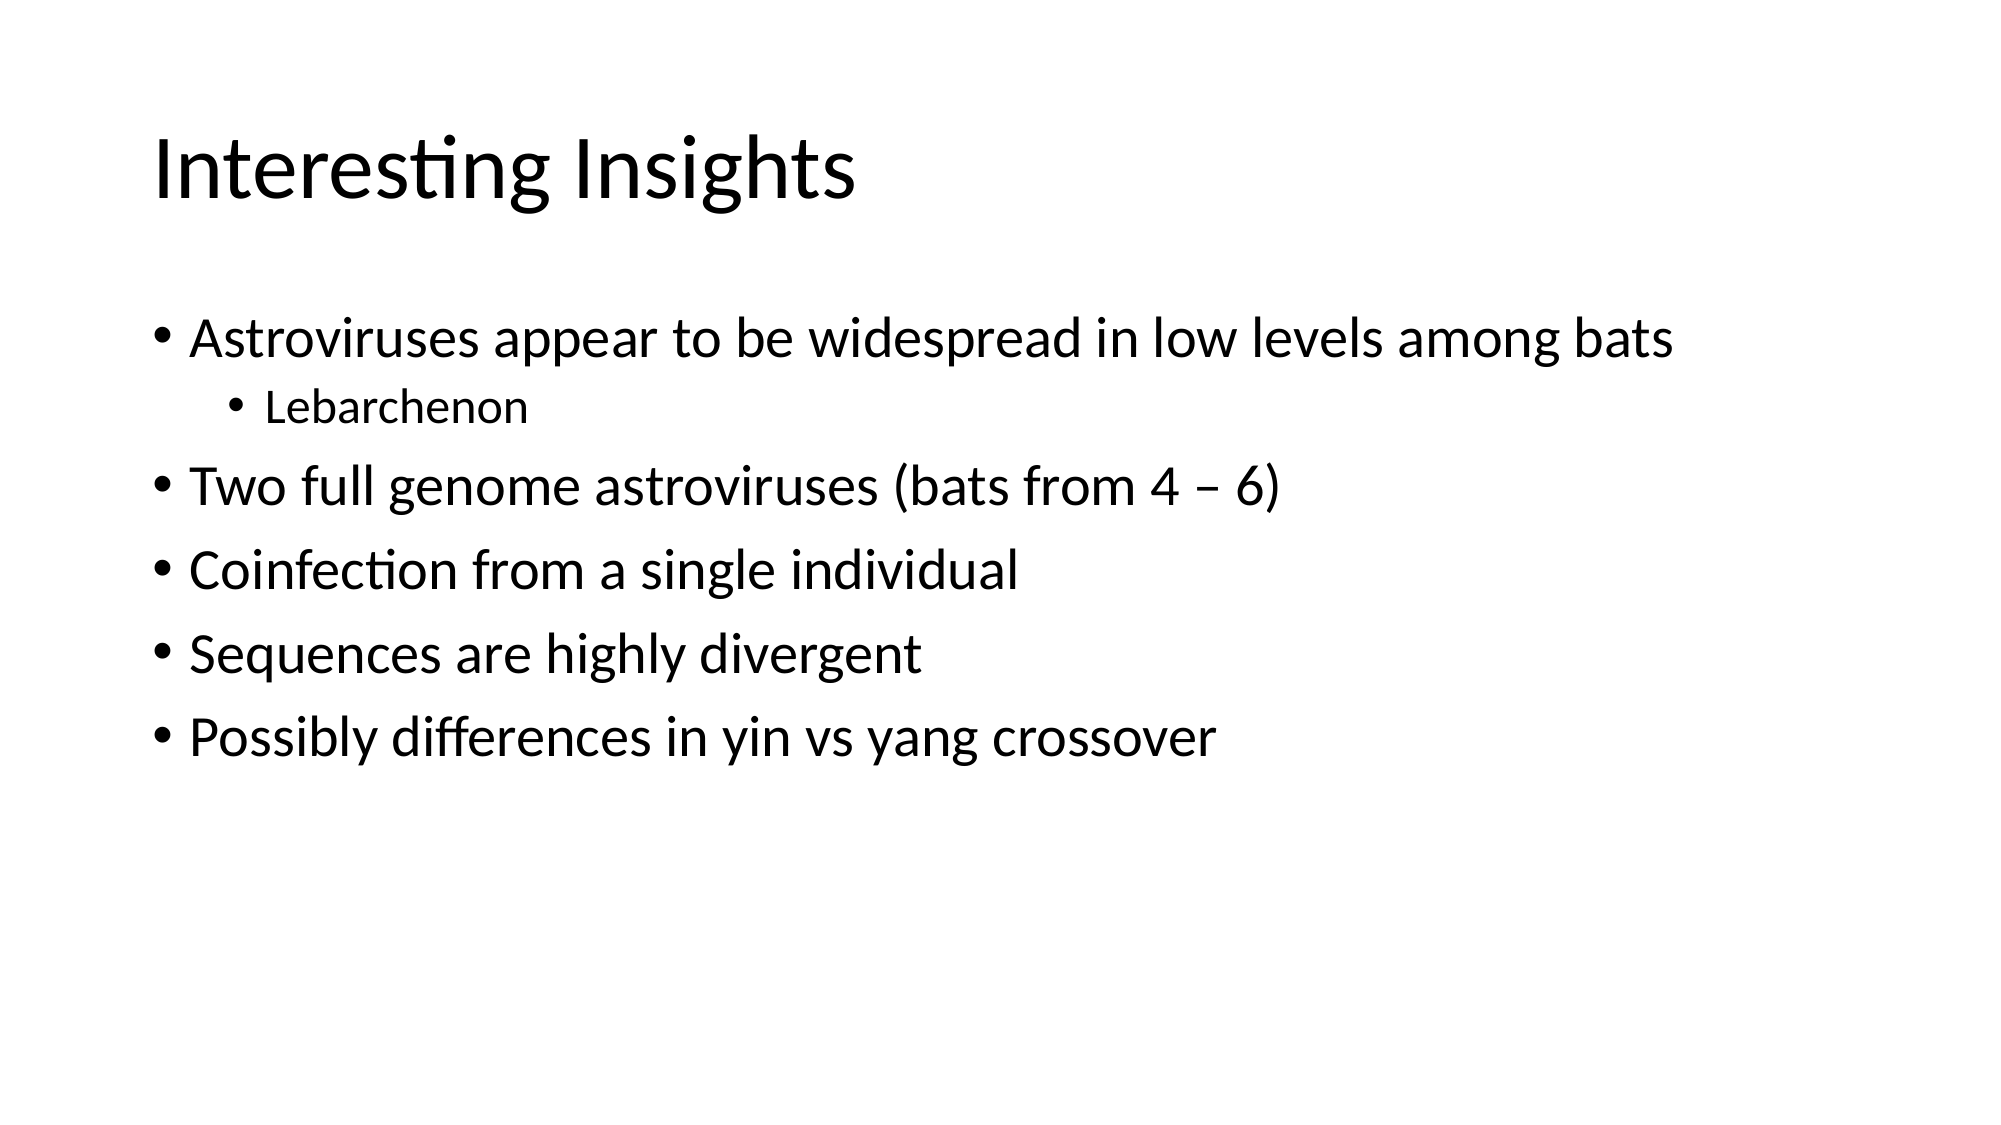

# Interesting Insights
Astroviruses appear to be widespread in low levels among bats
Lebarchenon
Two full genome astroviruses (bats from 4 – 6)
Coinfection from a single individual
Sequences are highly divergent
Possibly differences in yin vs yang crossover